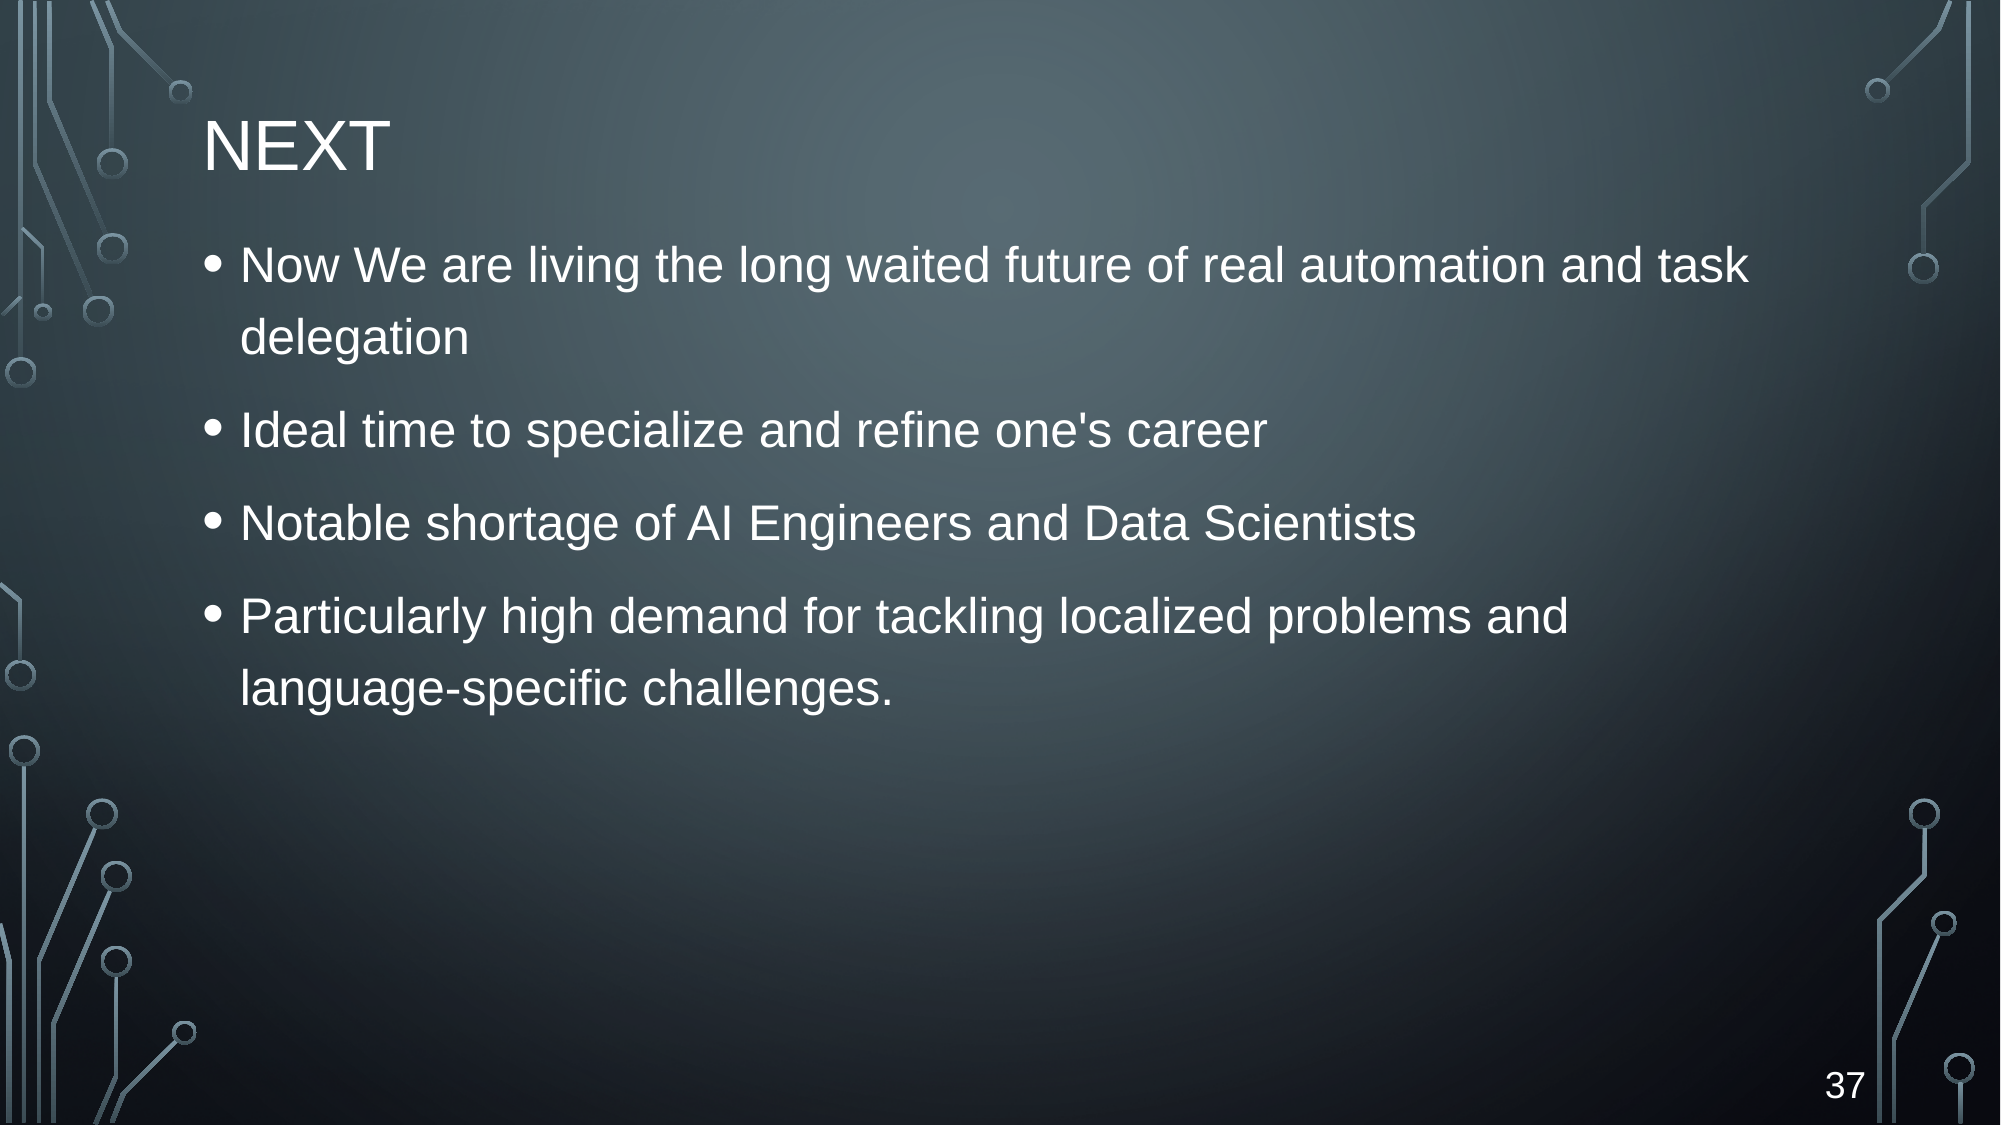

# Next
Now We are living the long waited future of real automation and task delegation
Ideal time to specialize and refine one's career
Notable shortage of AI Engineers and Data Scientists
Particularly high demand for tackling localized problems and language-specific challenges.
37